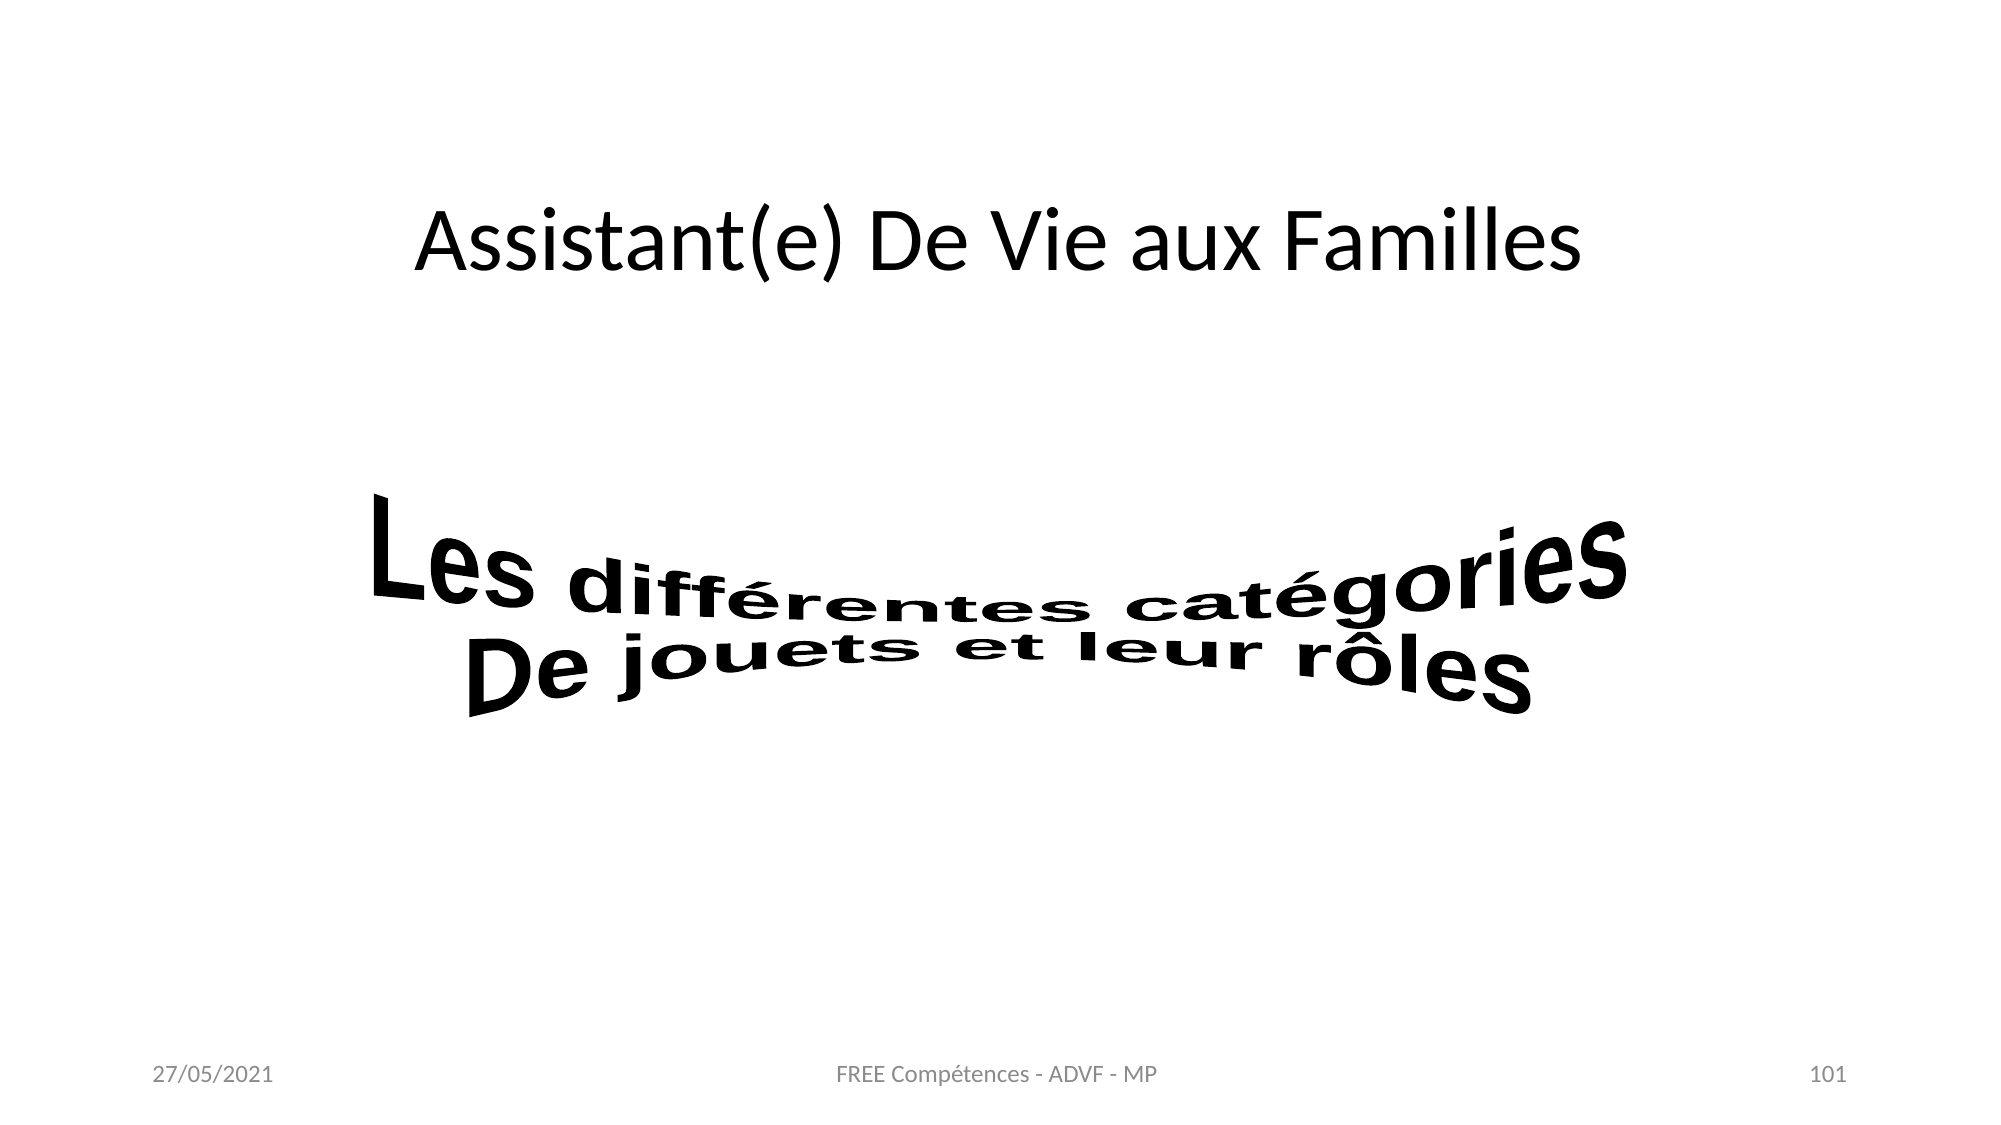

Assistant(e) De Vie aux Familles
Les différentes catégories
De jouets et leur rôles
FREE Compétences - ADVF - MP
27/05/2021
101